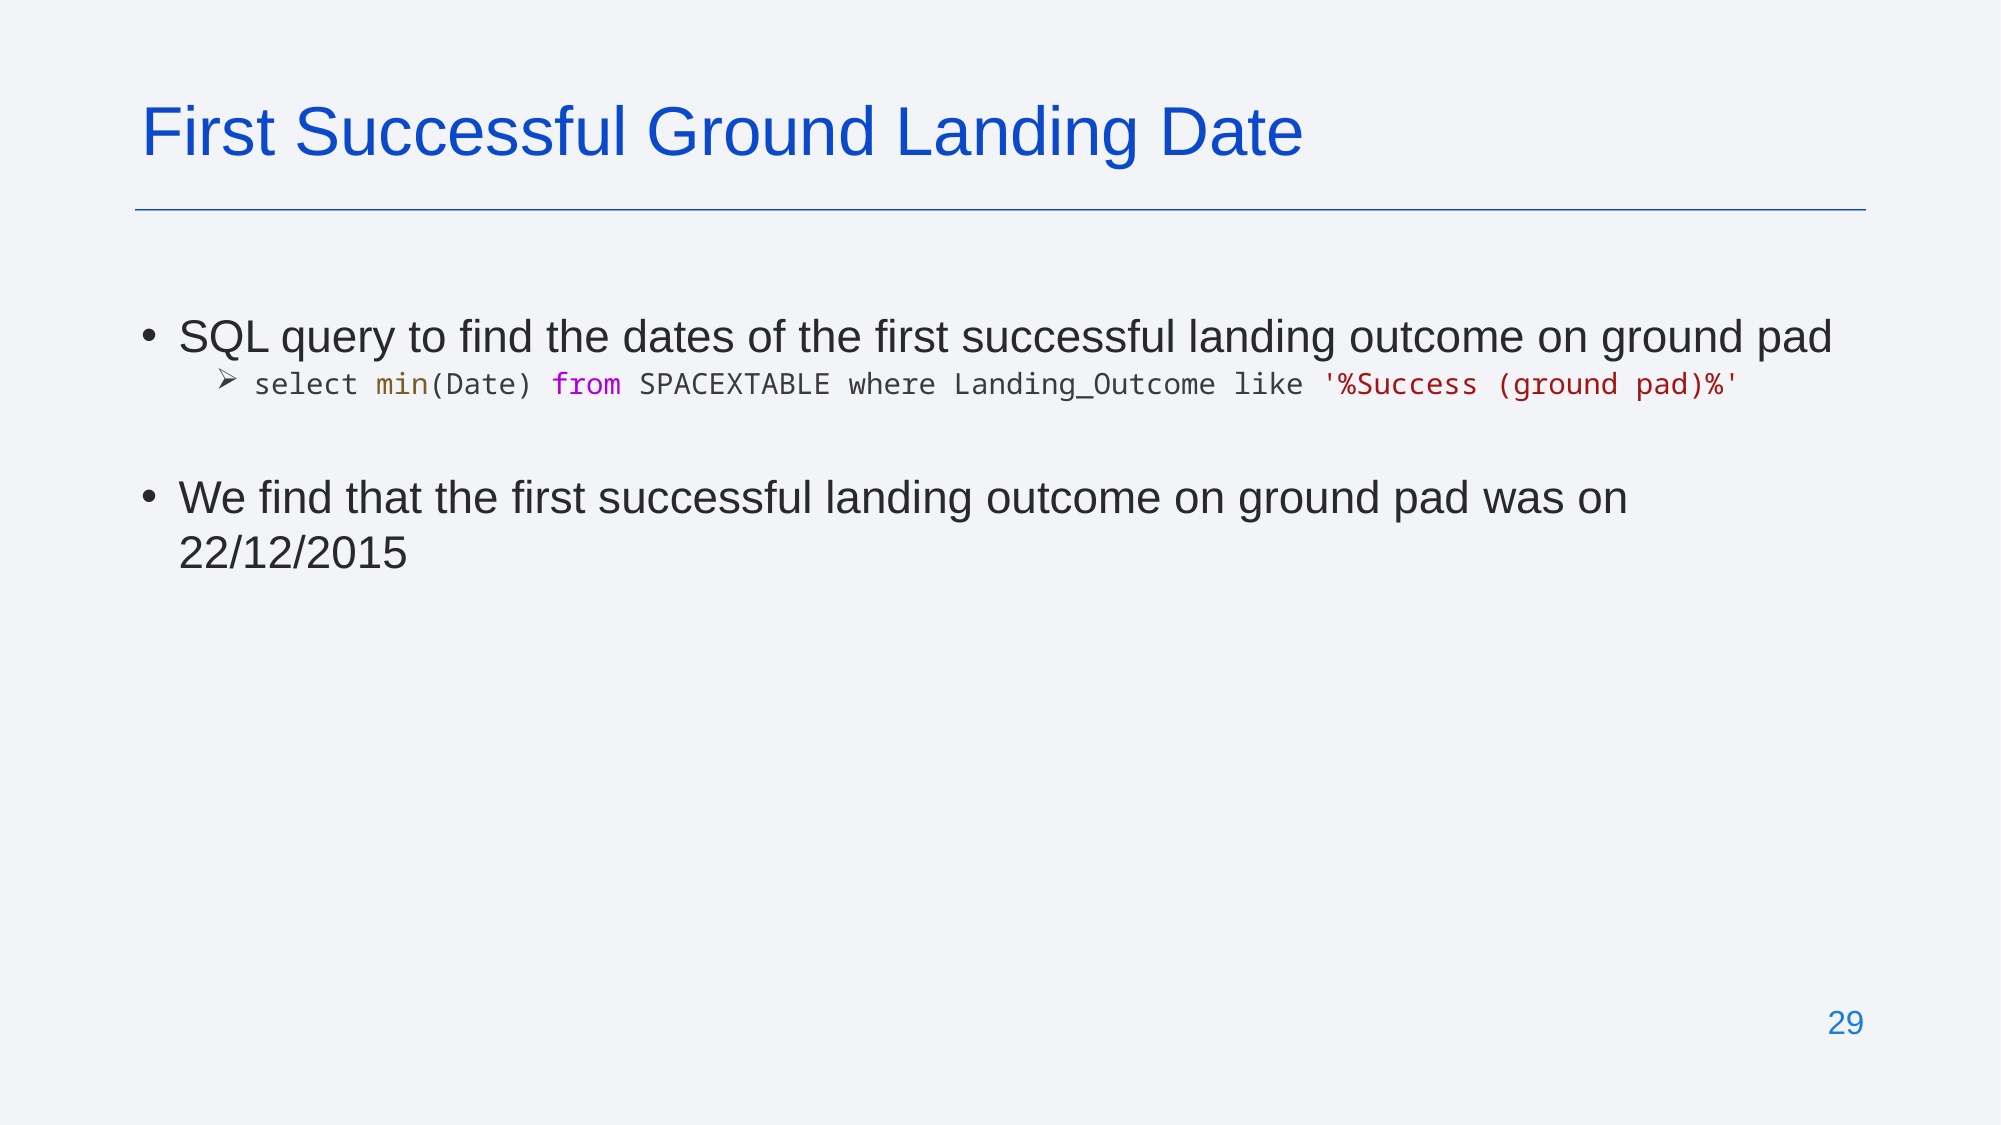

First Successful Ground Landing Date
SQL query to find the dates of the first successful landing outcome on ground pad
select min(Date) from SPACEXTABLE where Landing_Outcome like '%Success (ground pad)%'

We find that the first successful landing outcome on ground pad was on 22/12/2015
29